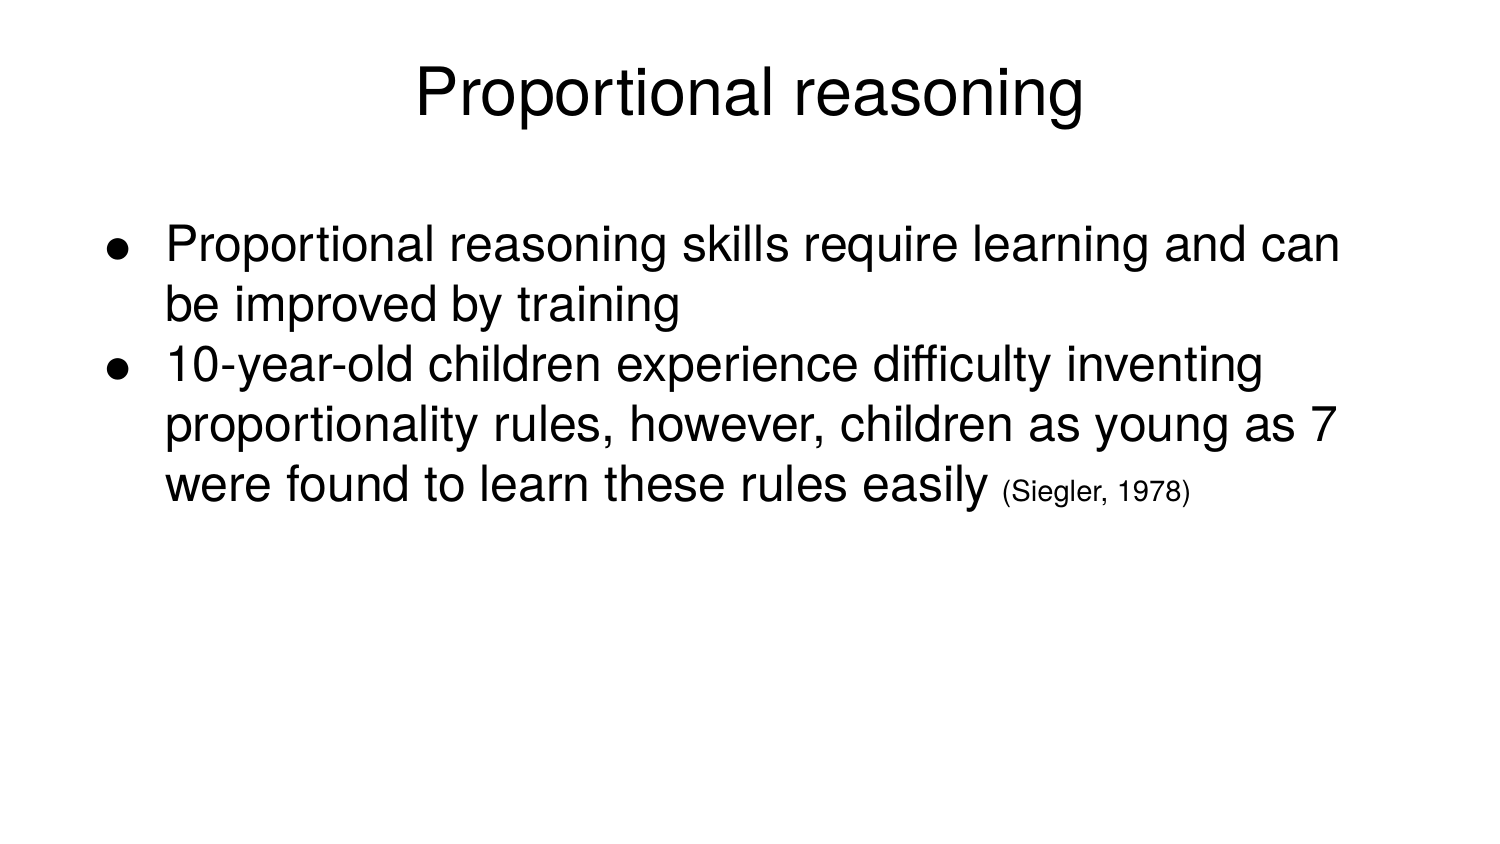

# Proportional reasoning

Proportional reasoning skills require learning and can be improved by training
10-year-old children experience difficulty inventing proportionality rules, however, children as young as 7 were found to learn these rules easily (Siegler, 1978)